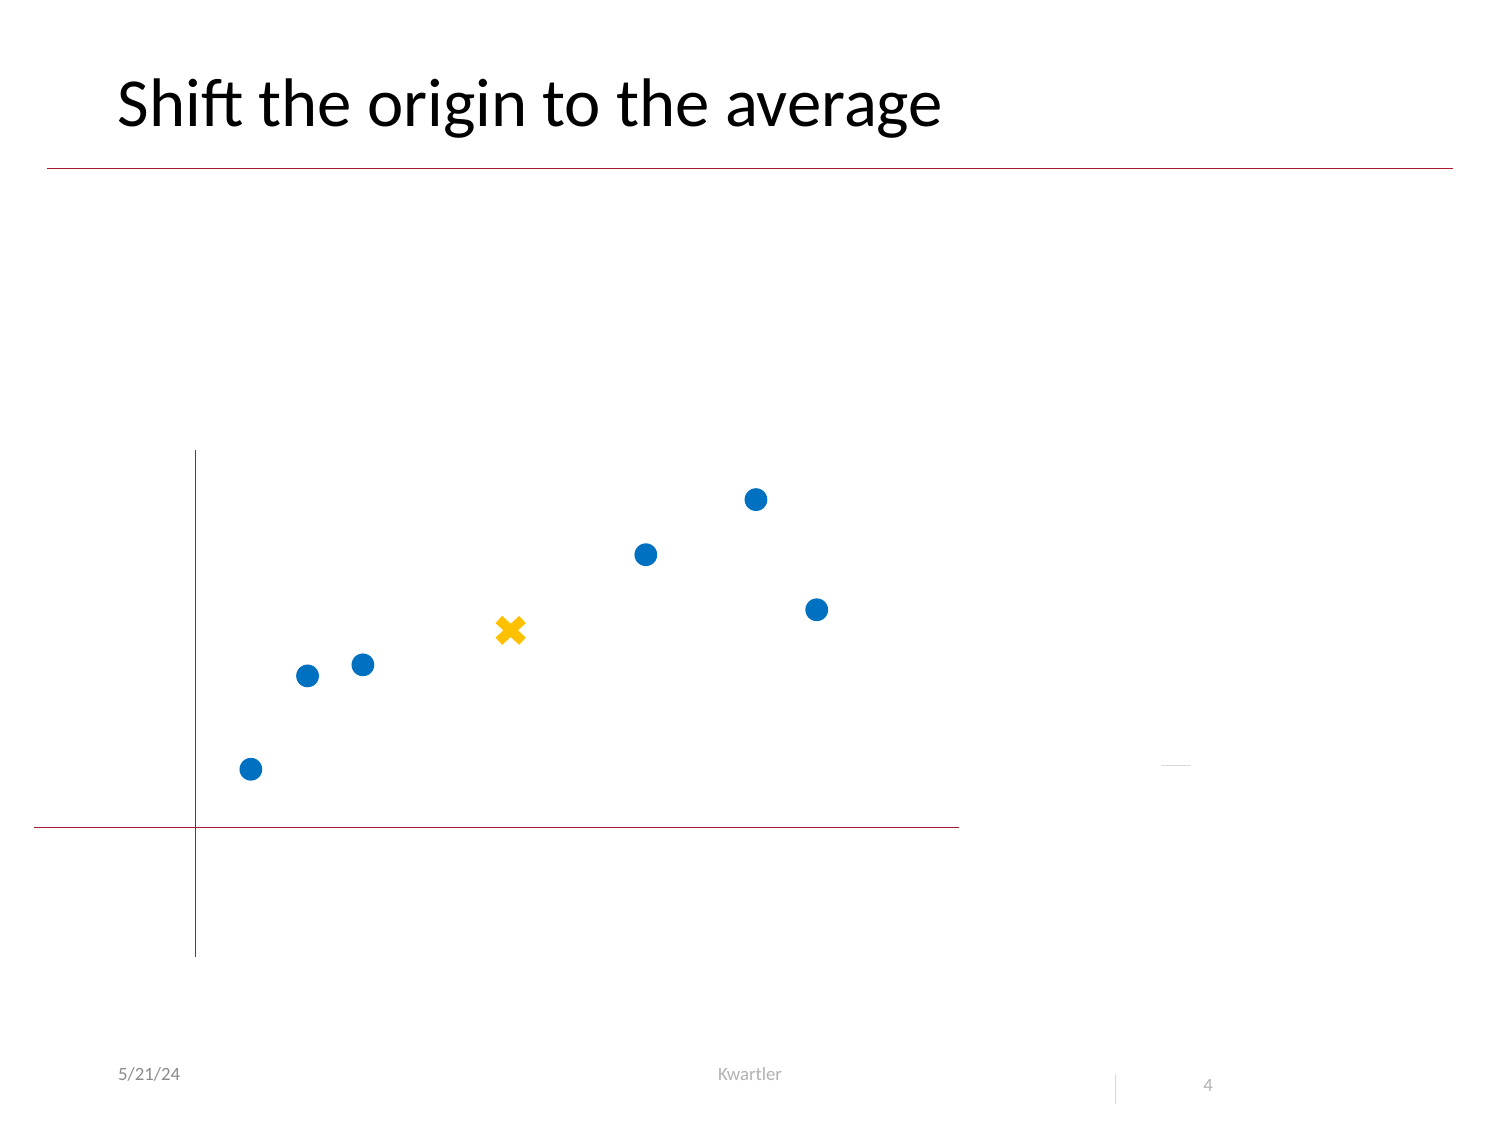

# Shift the origin to the average

5/21/24
Kwartler
4